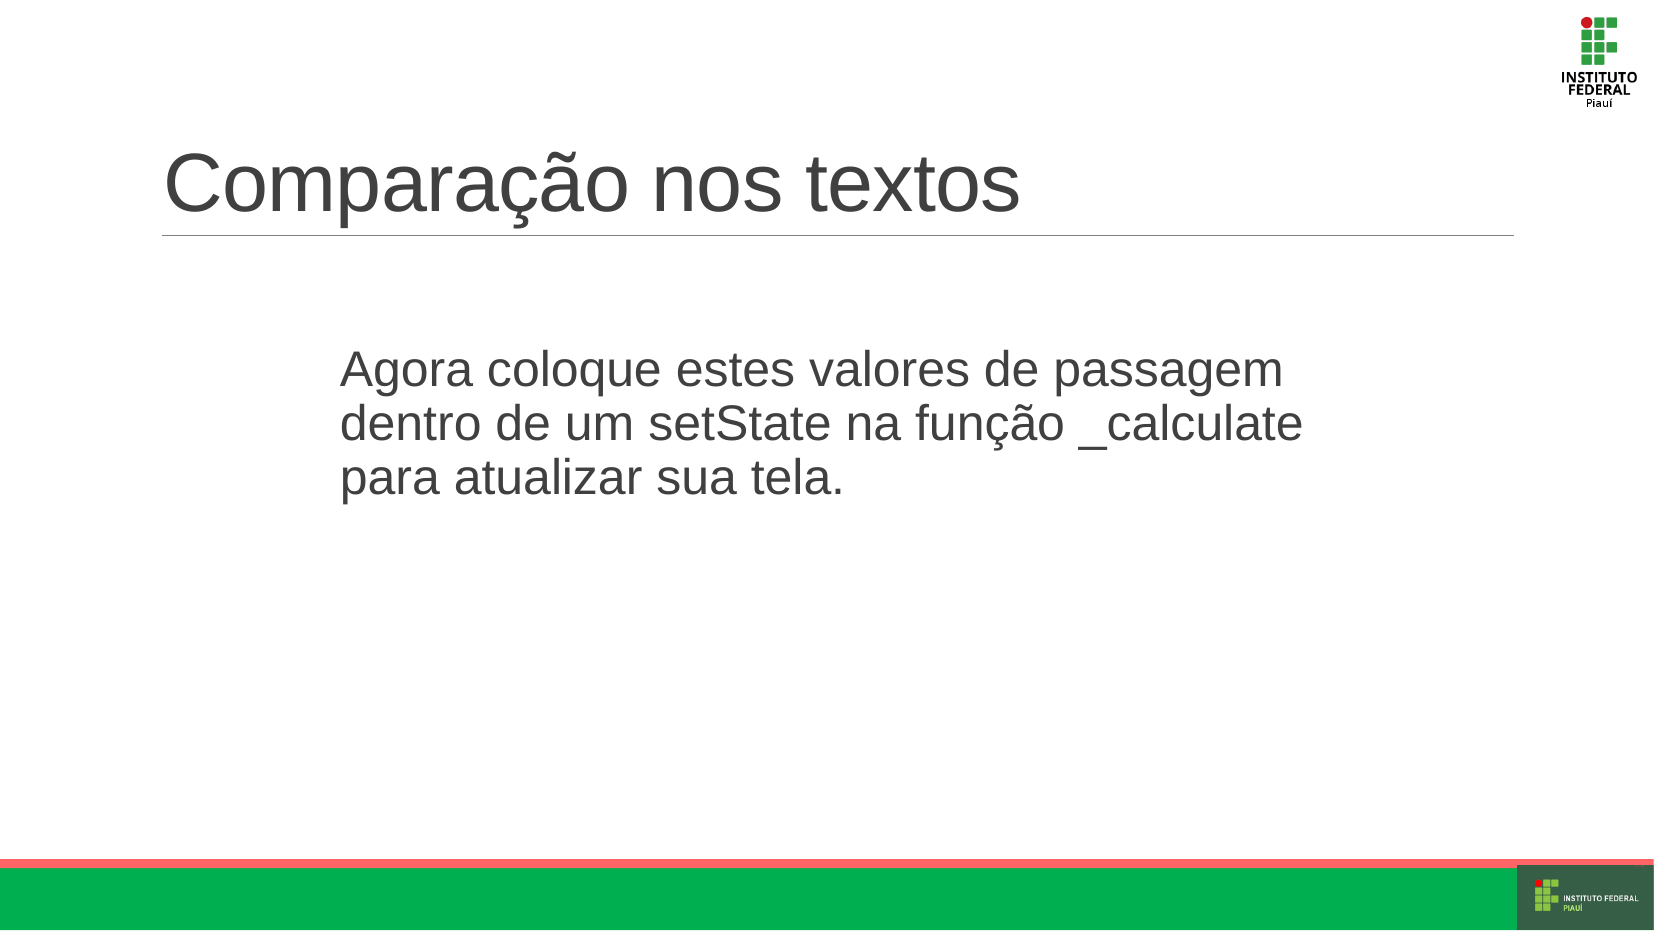

# Comparação nos textos
Agora coloque estes valores de passagem dentro de um setState na função _calculate para atualizar sua tela.